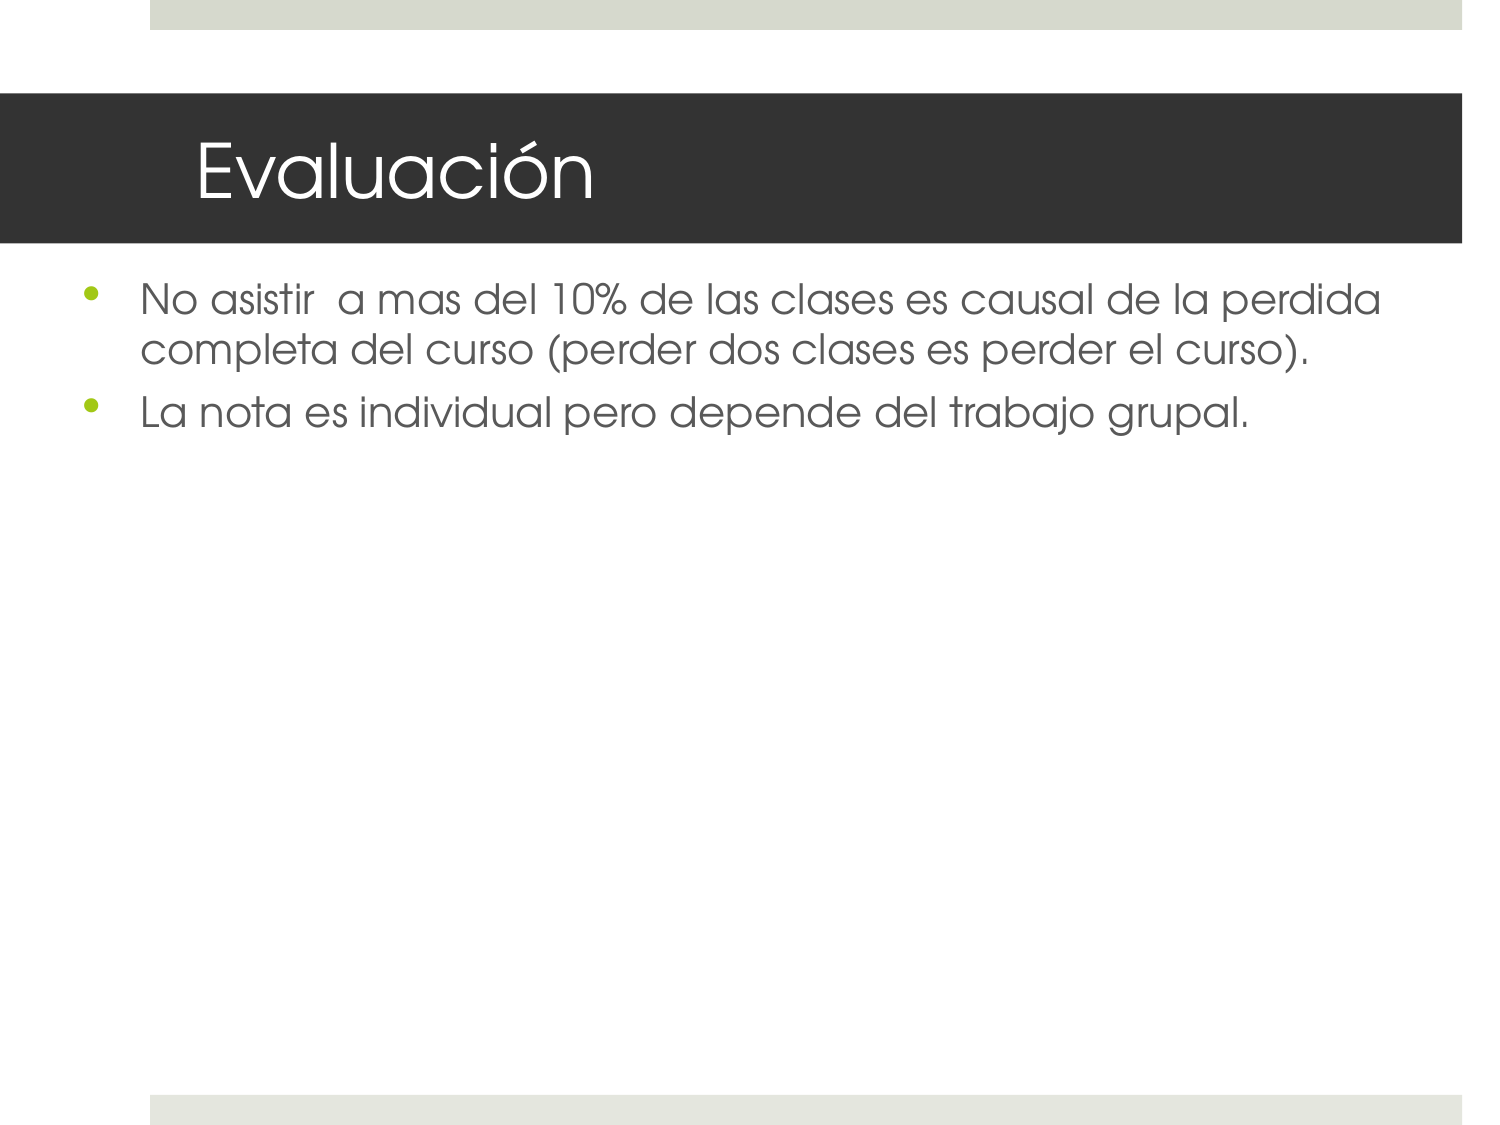

# Evaluación
No asistir  a mas del 10% de las clases es causal de la perdida completa del curso (perder dos clases es perder el curso).
La nota es individual pero depende del trabajo grupal.